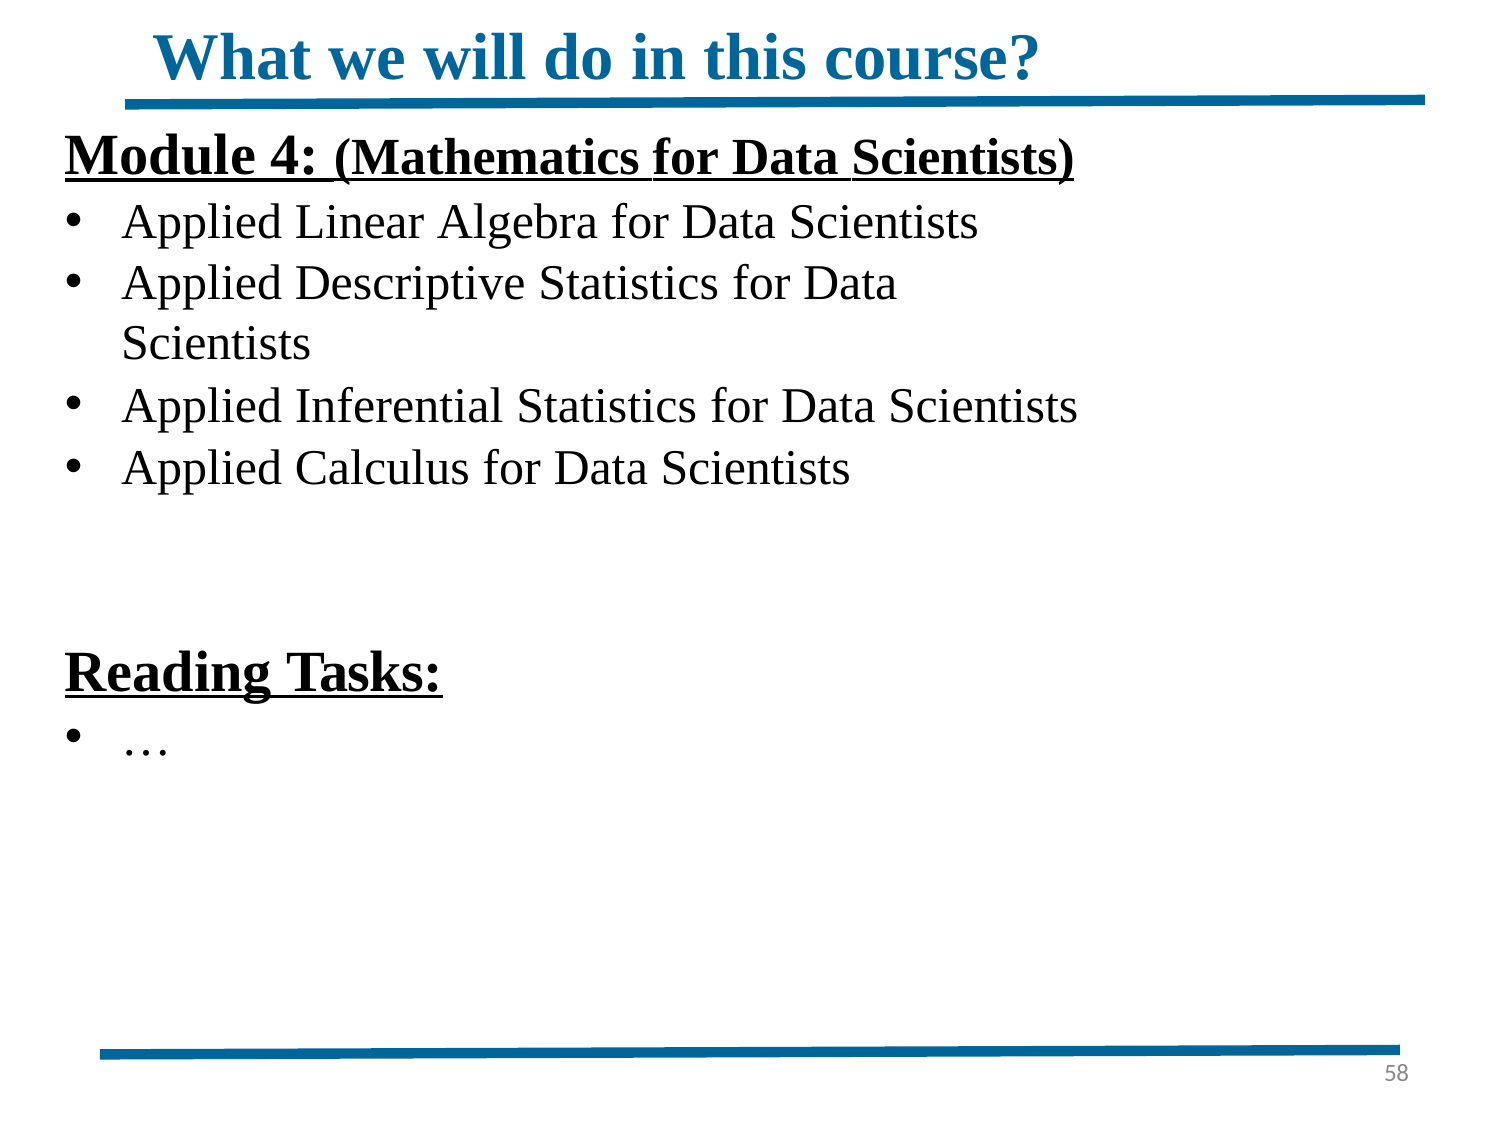

# What we will do in this course?
Module 4: (Mathematics for Data Scientists)
Applied Linear Algebra for Data Scientists
Applied Descriptive Statistics for Data Scientists
Applied Inferential Statistics for Data Scientists
Applied Calculus for Data Scientists
Reading Tasks:
…

58